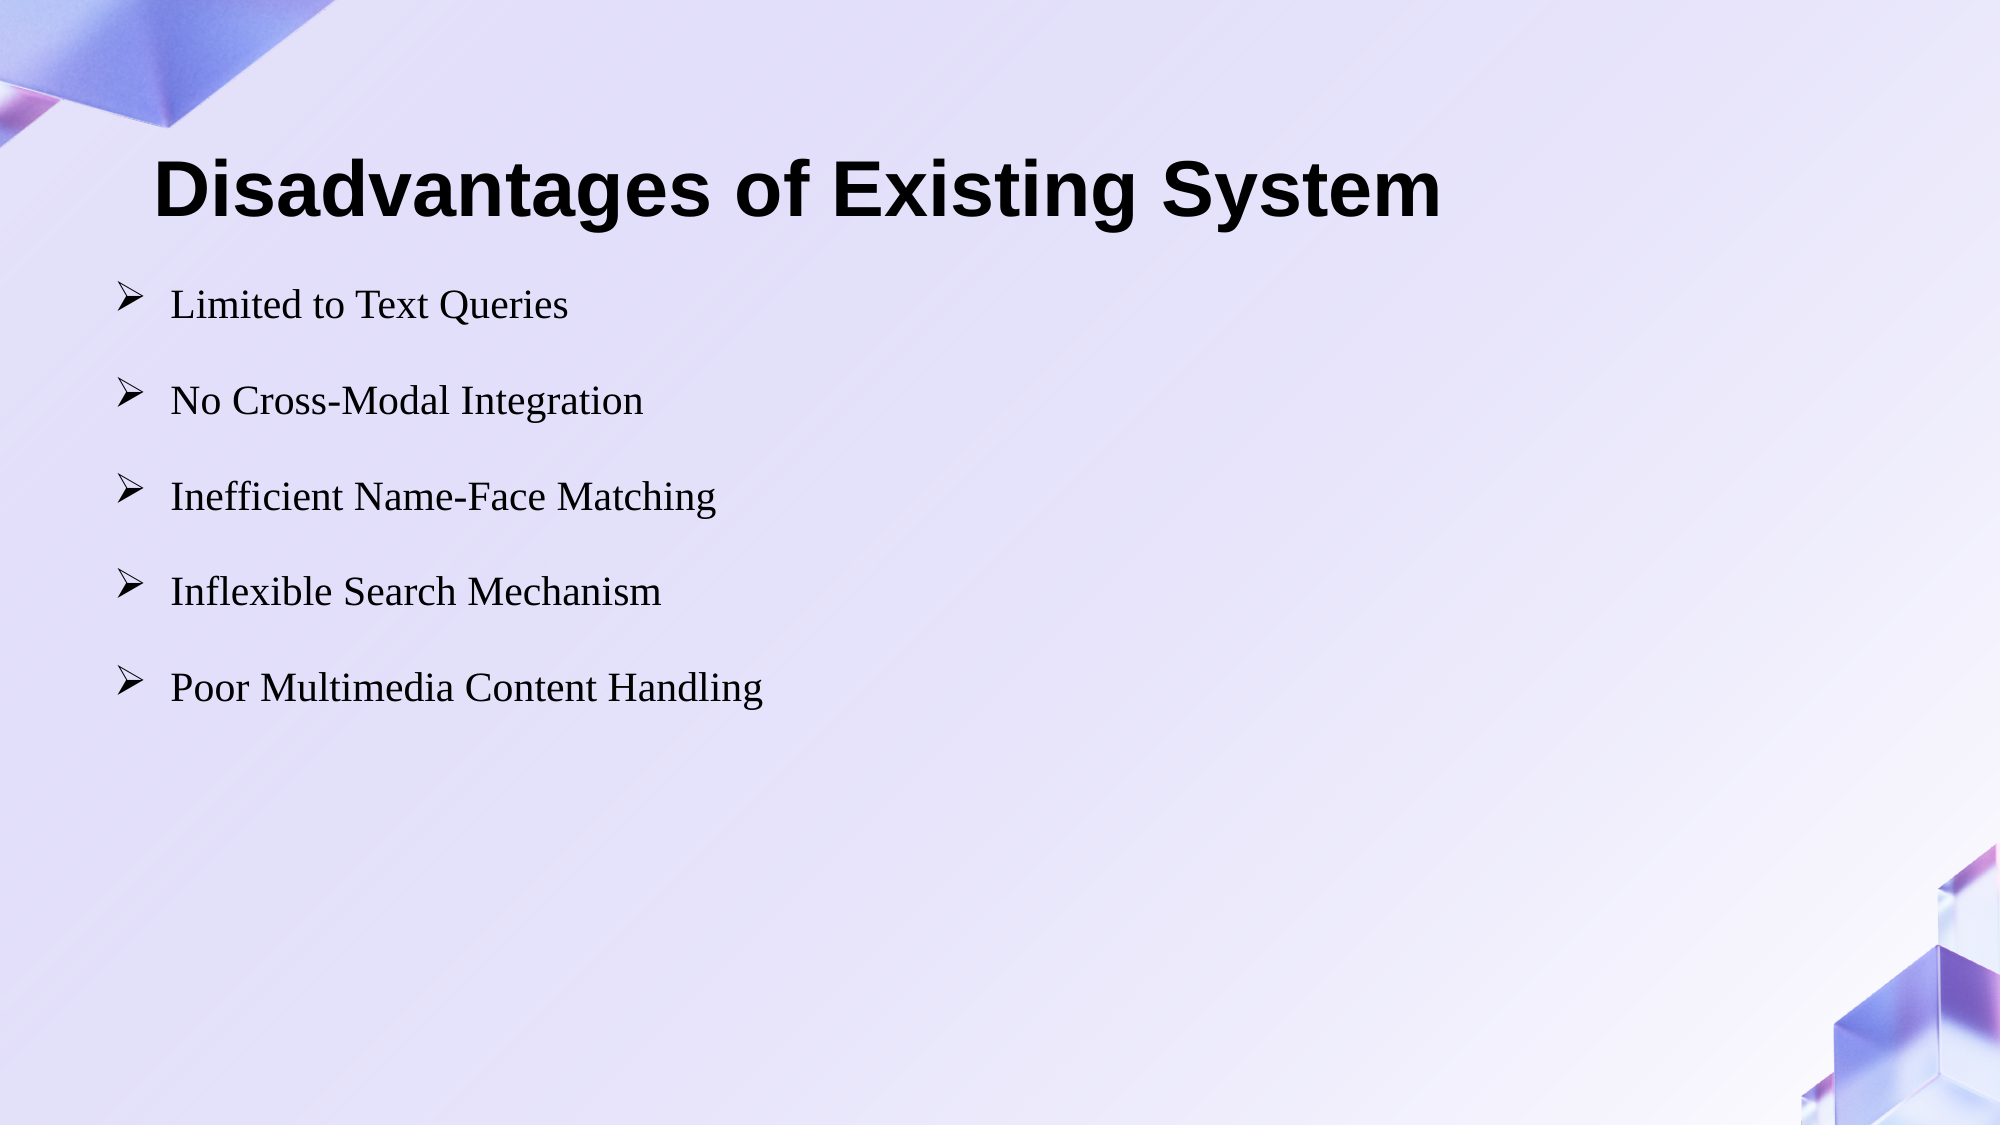

# Disadvantages of Existing System
Limited to Text Queries
No Cross-Modal Integration
Inefficient Name-Face Matching
Inflexible Search Mechanism
Poor Multimedia Content Handling